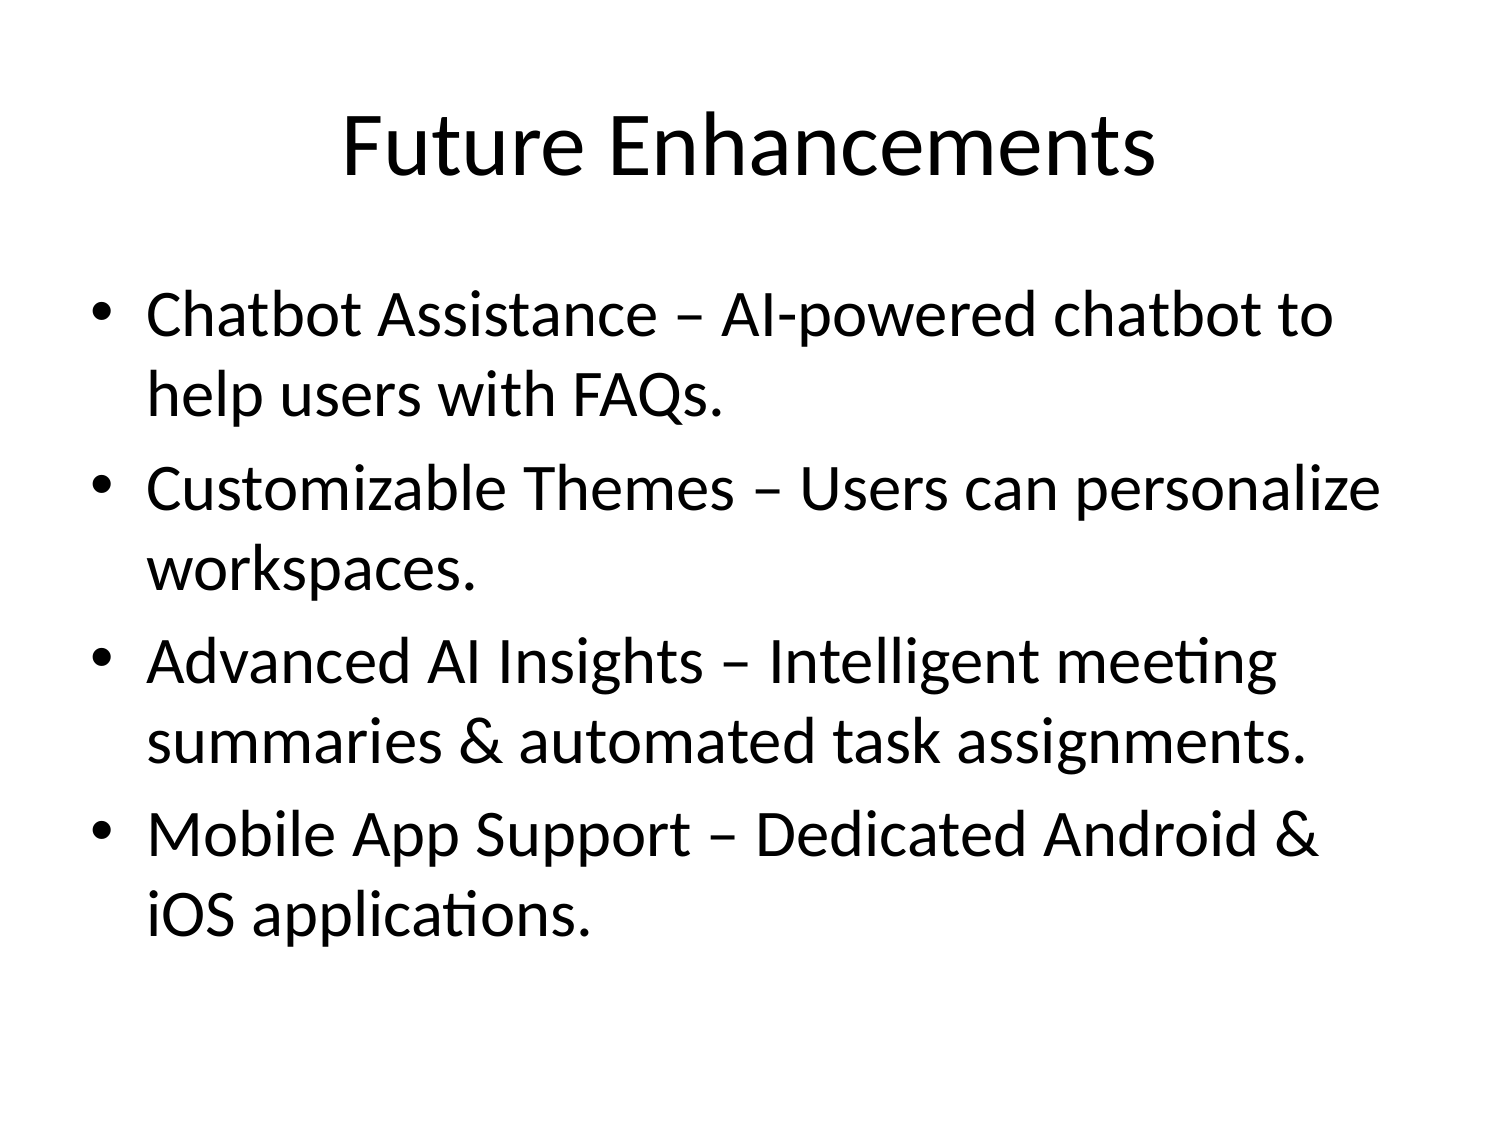

# Future Enhancements
Chatbot Assistance – AI-powered chatbot to help users with FAQs.
Customizable Themes – Users can personalize workspaces.
Advanced AI Insights – Intelligent meeting summaries & automated task assignments.
Mobile App Support – Dedicated Android & iOS applications.